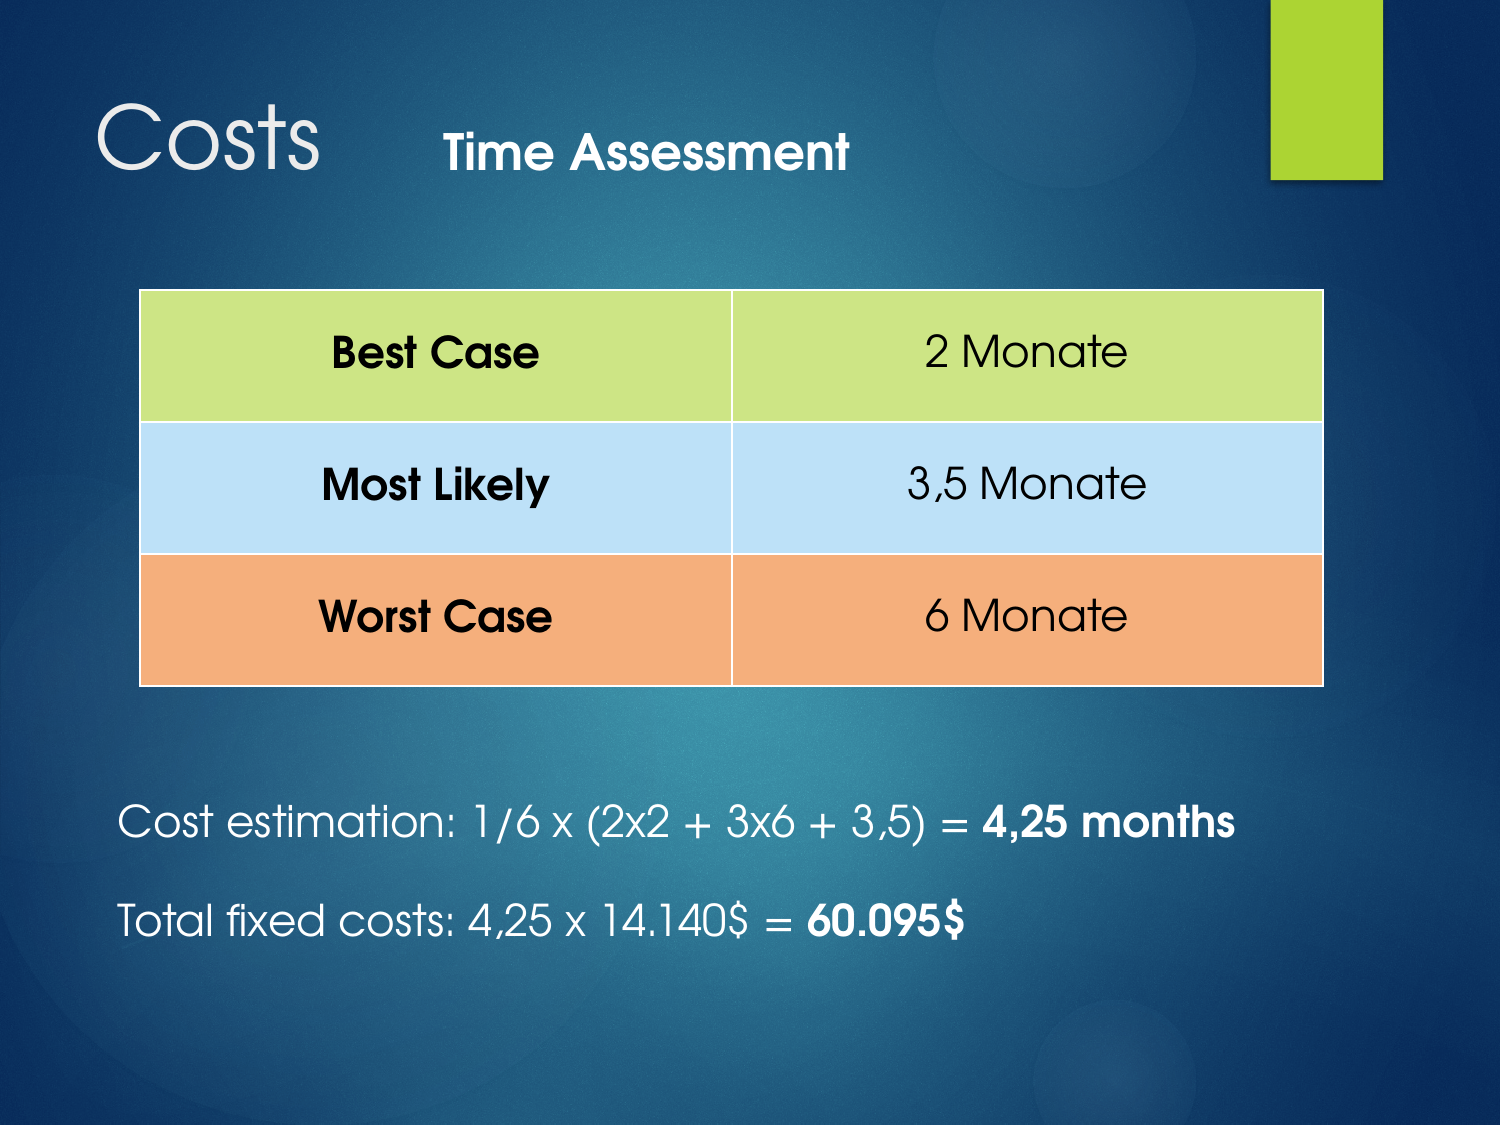

# Costs
Time Assessment
| Best Case | 2 Monate |
| --- | --- |
| Most Likely | 3,5 Monate |
| Worst Case | 6 Monate |
Cost estimation: 1/6 x (2x2 + 3x6 + 3,5) = 4,25 months
Total fixed costs: 4,25 x 14.140$ = 60.095$